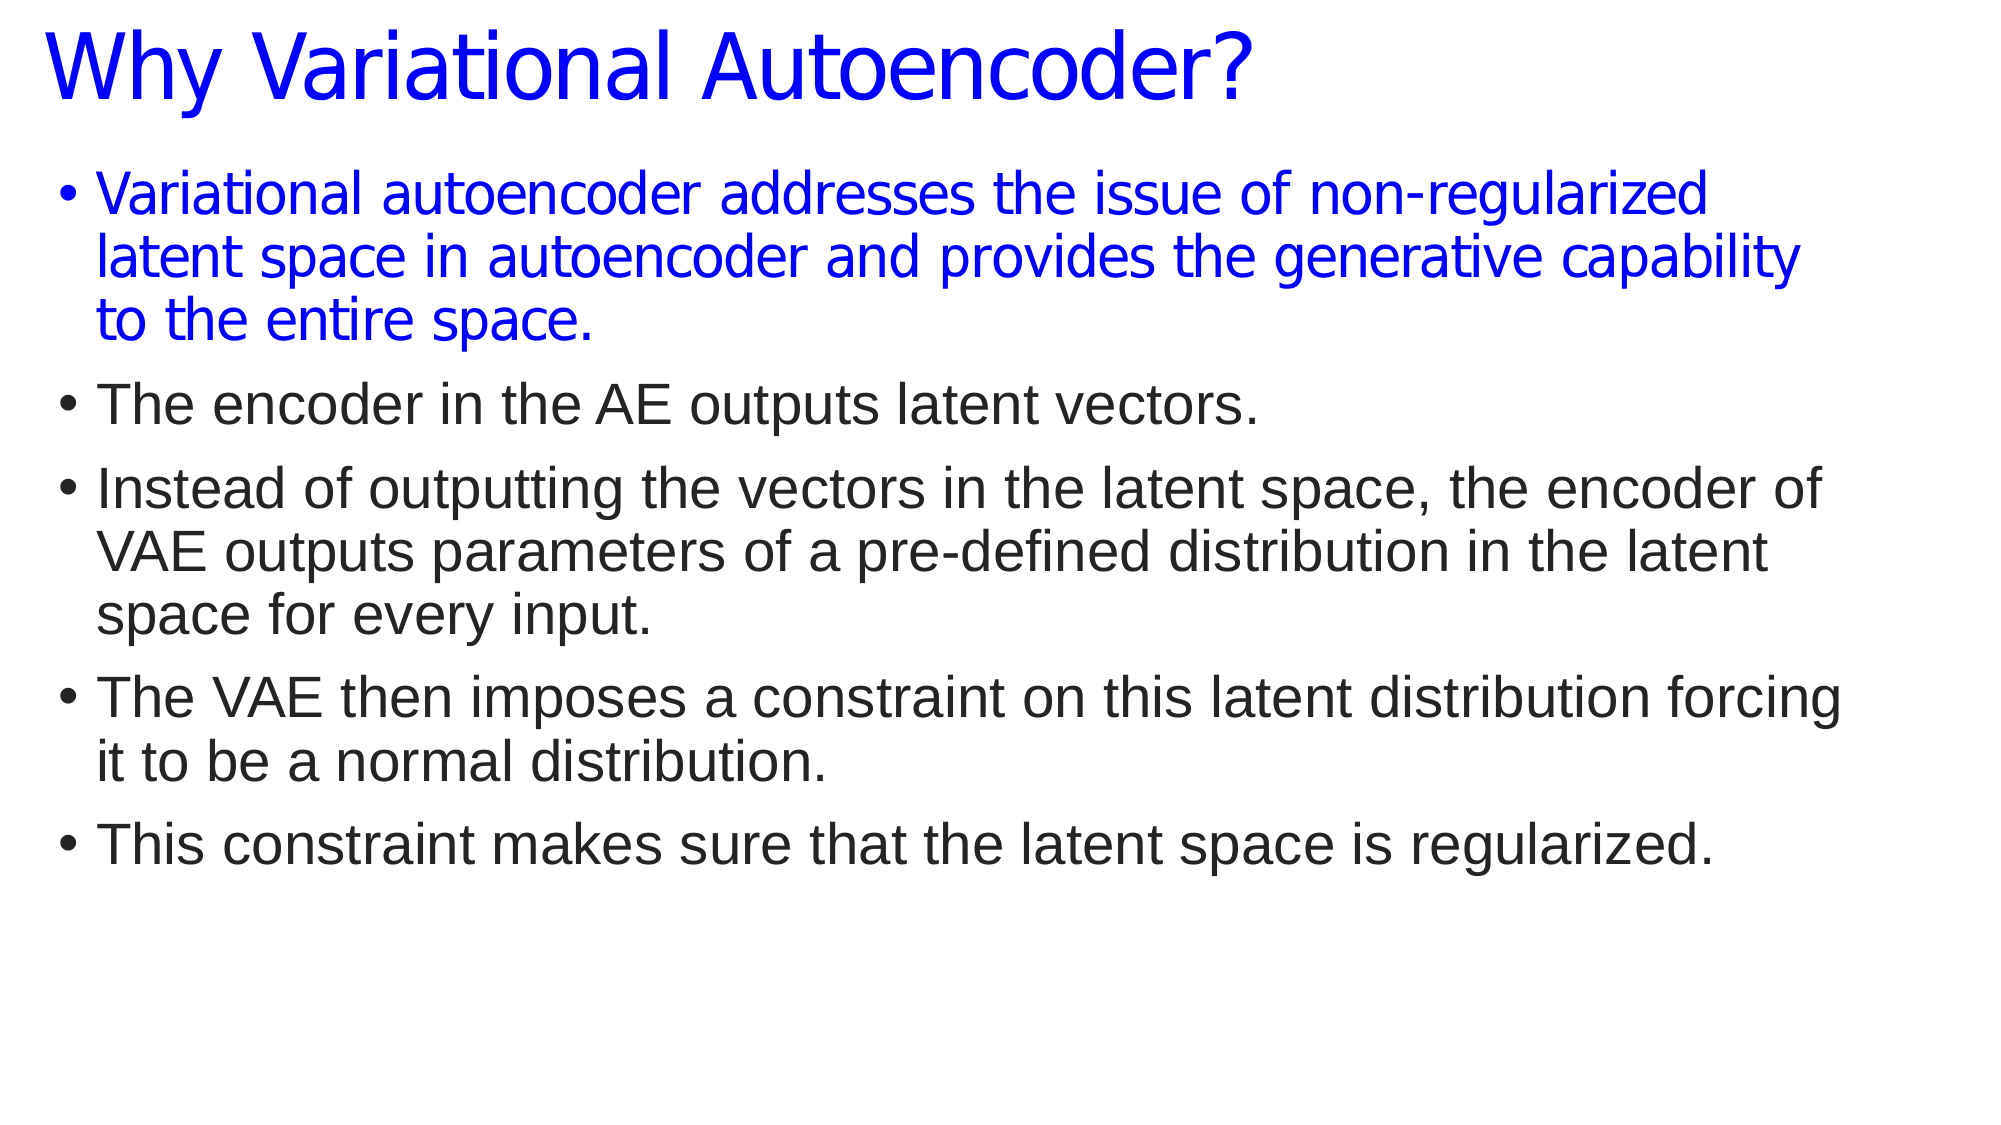

# Why Variational Autoencoder?
Variational autoencoder addresses the issue of non-regularized latent space in autoencoder and provides the generative capability to the entire space.
The encoder in the AE outputs latent vectors.
Instead of outputting the vectors in the latent space, the encoder of VAE outputs parameters of a pre-defined distribution in the latent space for every input.
The VAE then imposes a constraint on this latent distribution forcing it to be a normal distribution.
This constraint makes sure that the latent space is regularized.